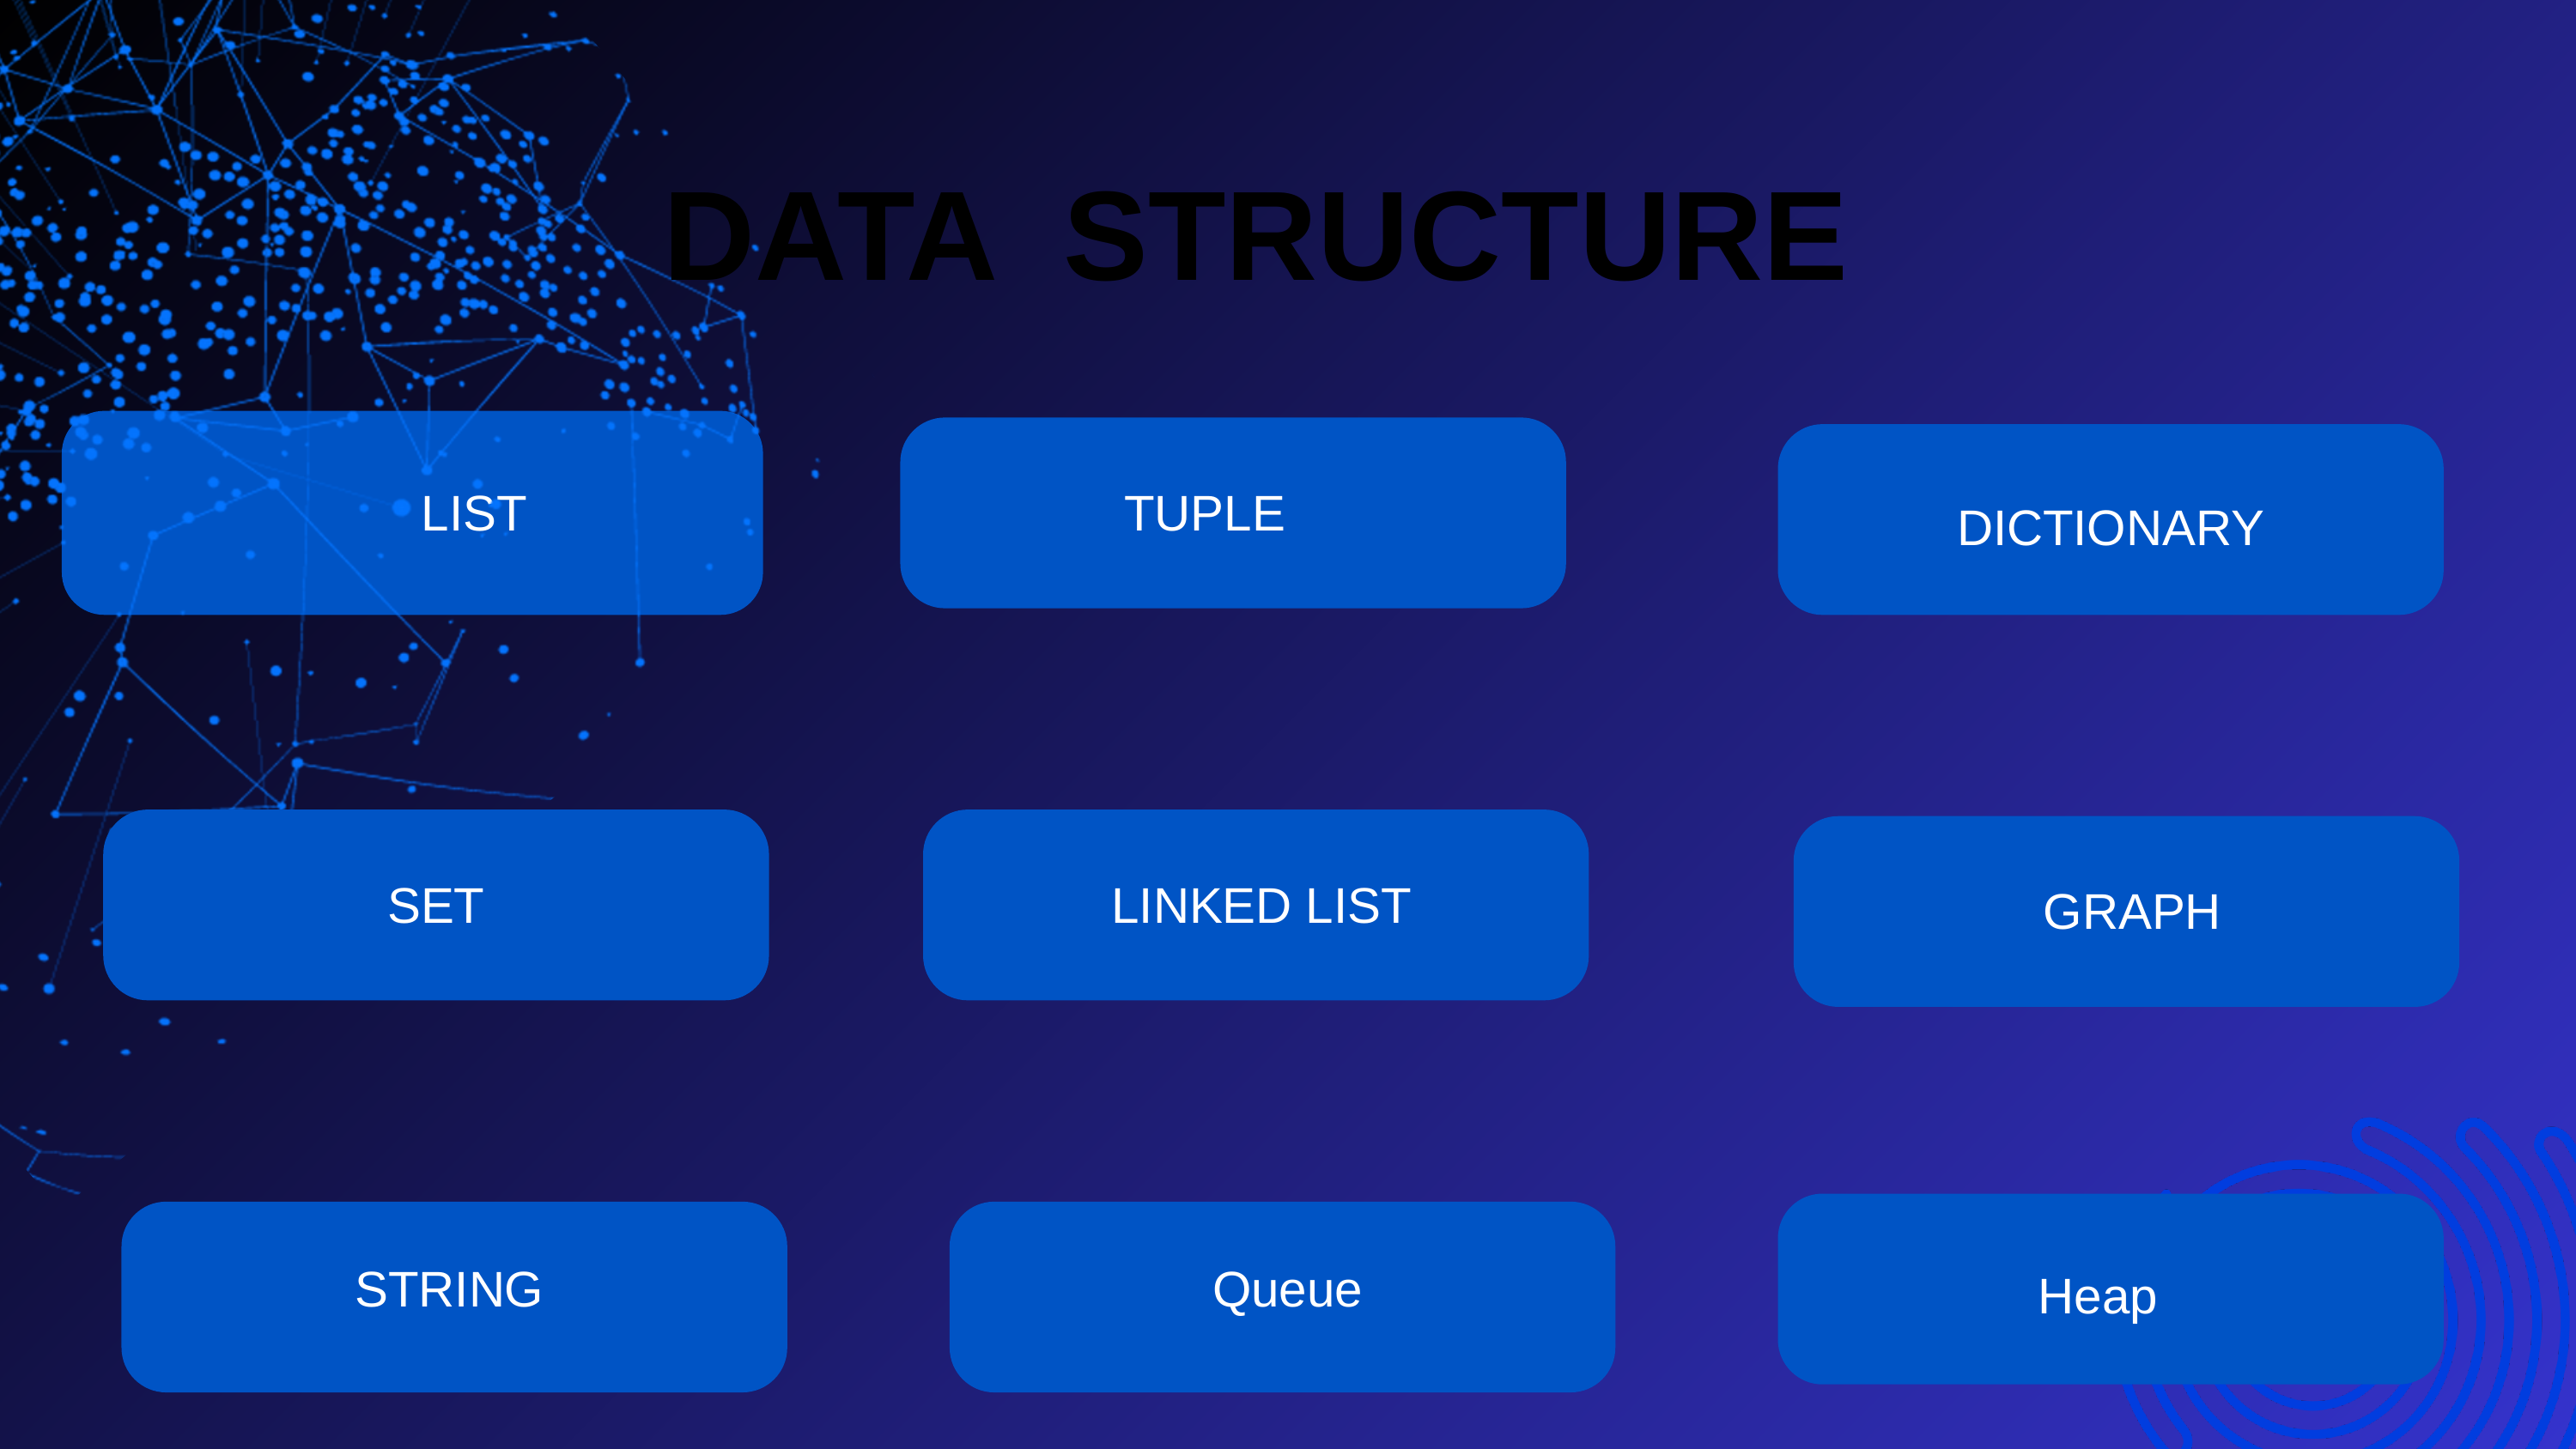

DATA  STRUCTURE

LIST
TUPLE
DICTIONARY

SET
LINKED LIST
GRAPH

STRING
Queue
Heap